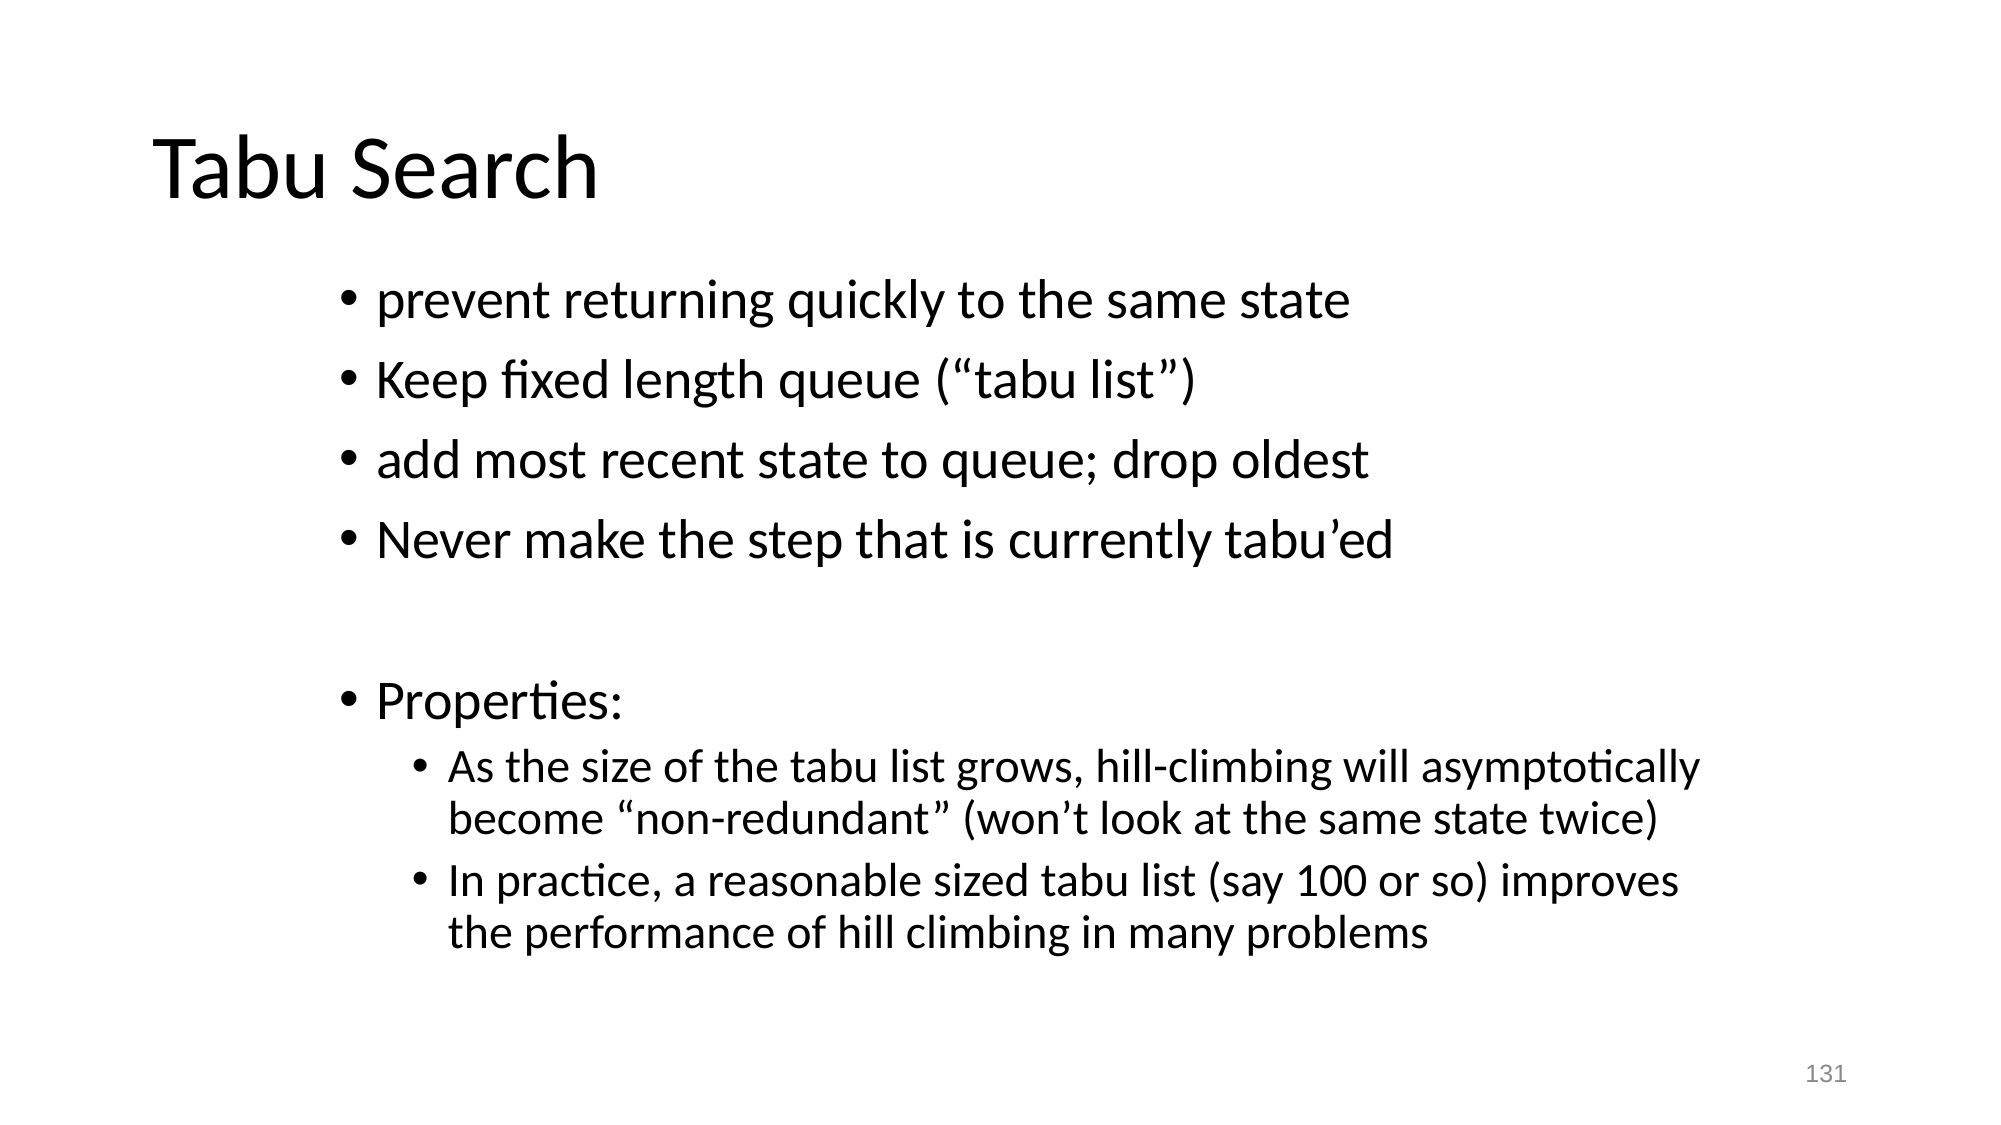

# Tabu Search
prevent returning quickly to the same state
Keep fixed length queue (“tabu list”)
add most recent state to queue; drop oldest
Never make the step that is currently tabu’ed

Properties:
As the size of the tabu list grows, hill-climbing will asymptotically become “non-redundant” (won’t look at the same state twice)
In practice, a reasonable sized tabu list (say 100 or so) improves the performance of hill climbing in many problems
131